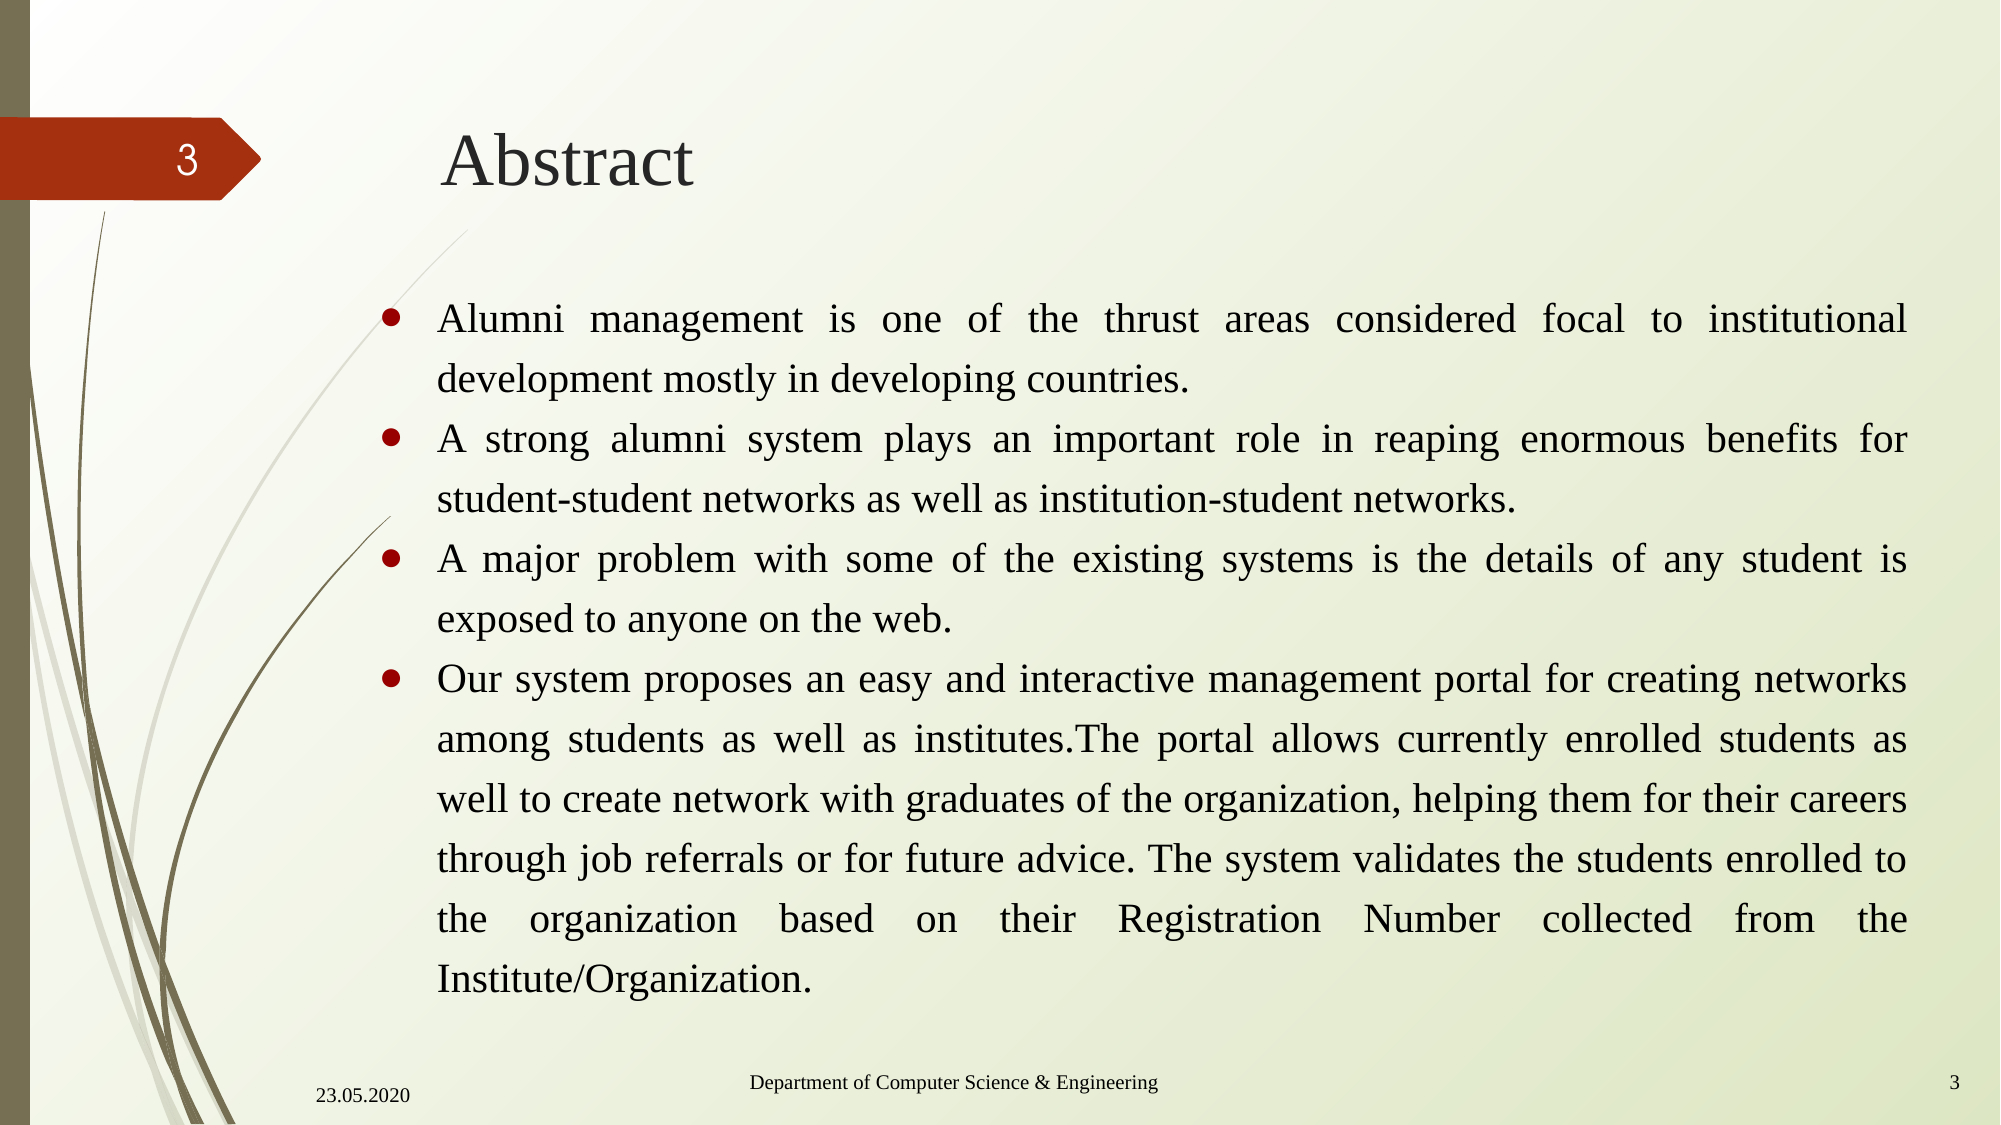

# Abstract
3
Alumni management is one of the thrust areas considered focal to institutional development mostly in developing countries.
A strong alumni system plays an important role in reaping enormous benefits for student-student networks as well as institution-student networks.
A major problem with some of the existing systems is the details of any student is exposed to anyone on the web.
Our system proposes an easy and interactive management portal for creating networks among students as well as institutes.The portal allows currently enrolled students as well to create network with graduates of the organization, helping them for their careers through job referrals or for future advice. The system validates the students enrolled to the organization based on their Registration Number collected from the Institute/Organization.

23.05.2020
Department of Computer Science & Engineering						3